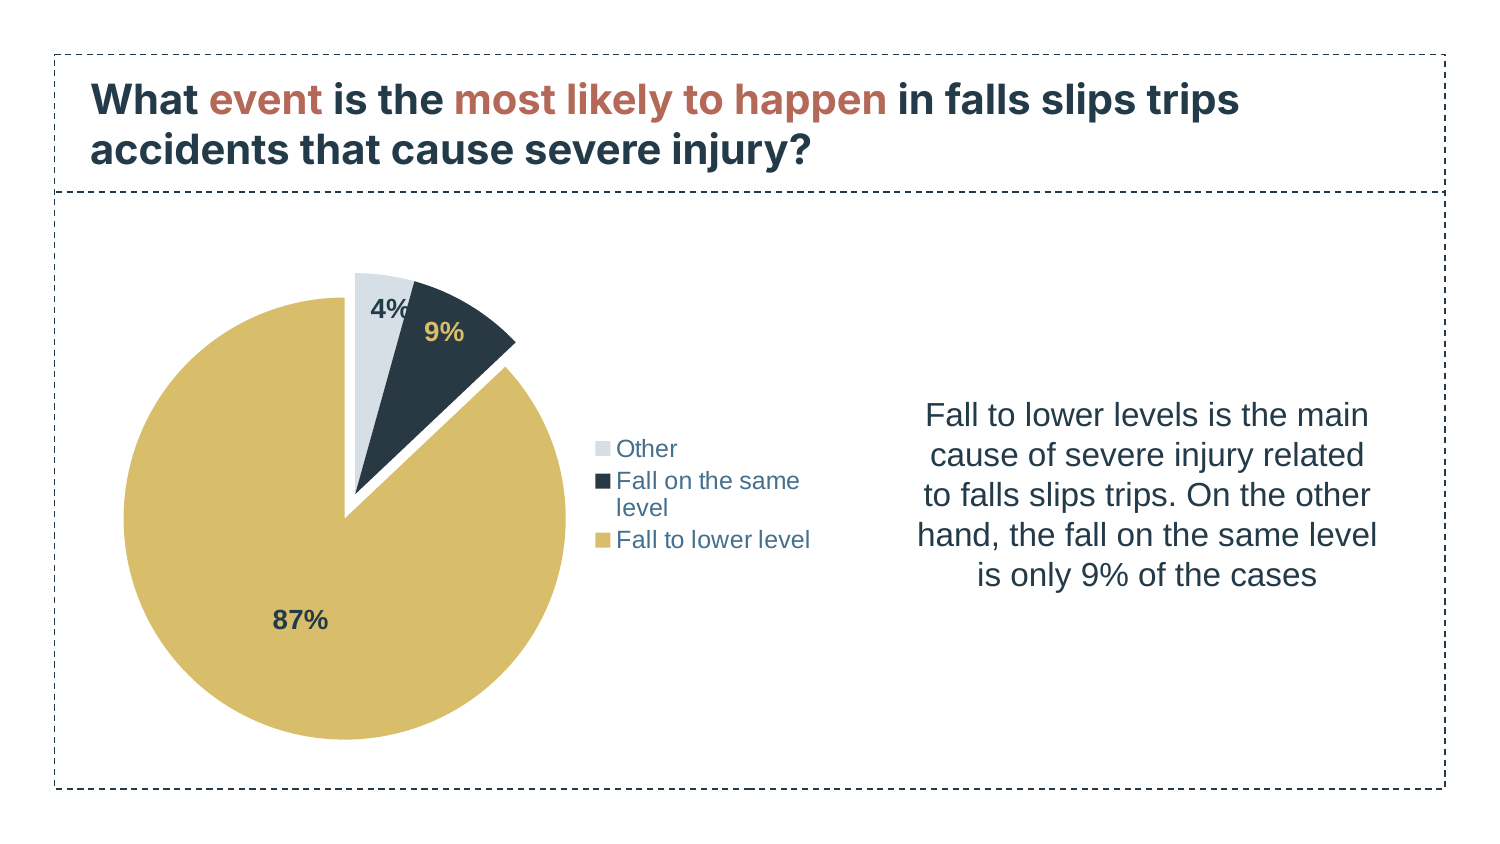

# What event is the most likely to happen in falls slips trips accidents that cause severe injury?

### Chart

| Category | Sales |
|---|---|
| Other | 233.0 |
| Fall on the same level | 466.0 |
| Fall to lower level | 4700.0 |
Fall to lower levels is the main cause of severe injury related to falls slips trips. On the other hand, the fall on the same level is only 9% of the cases